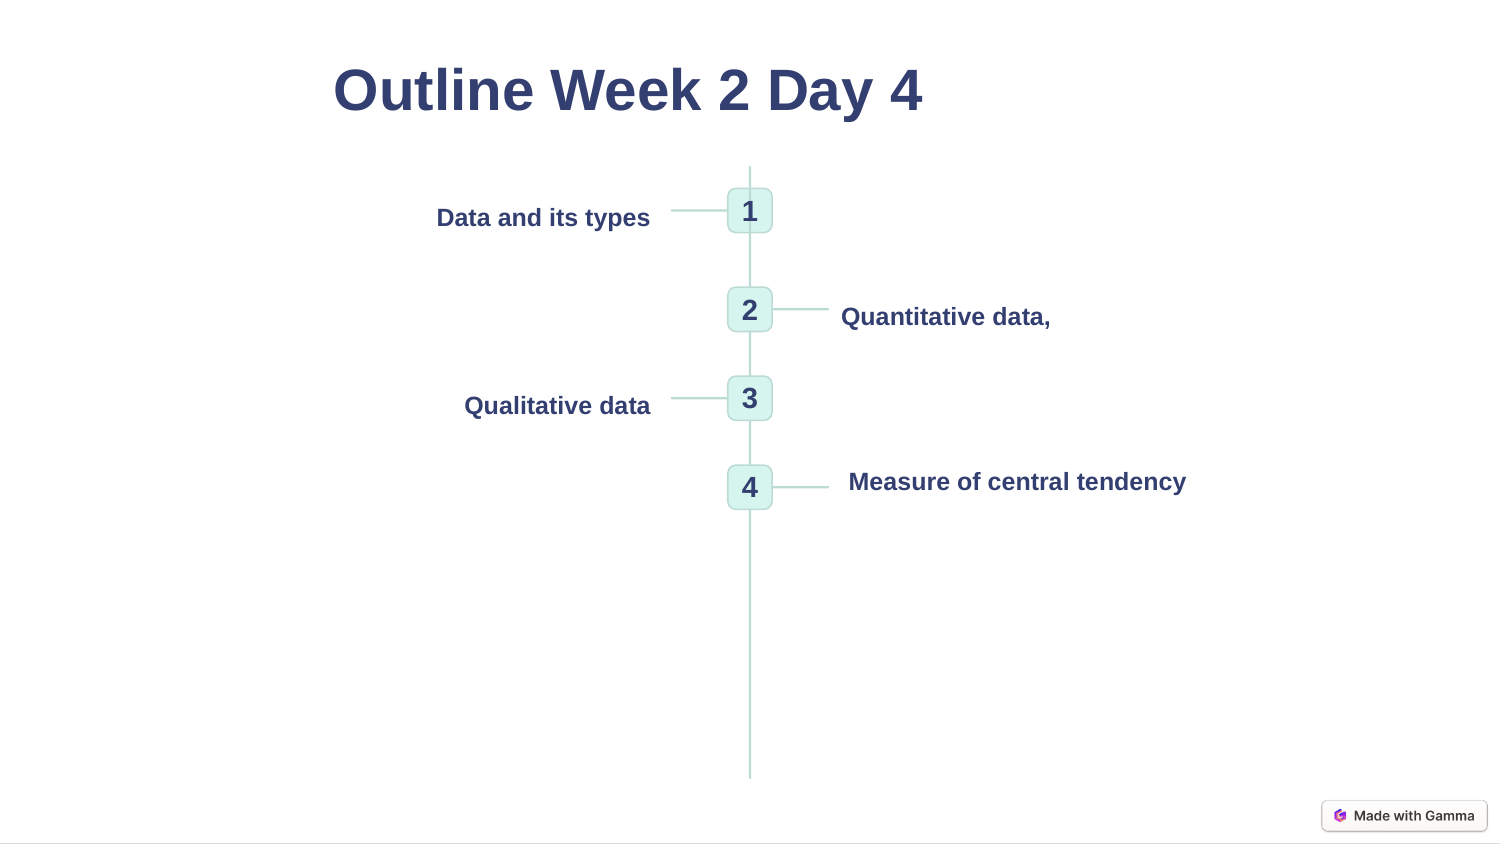

Outline Week 2 Day 4

1
Data and its types

2
Quantitative data,

3
Qualitative data

Measure of central tendency

4